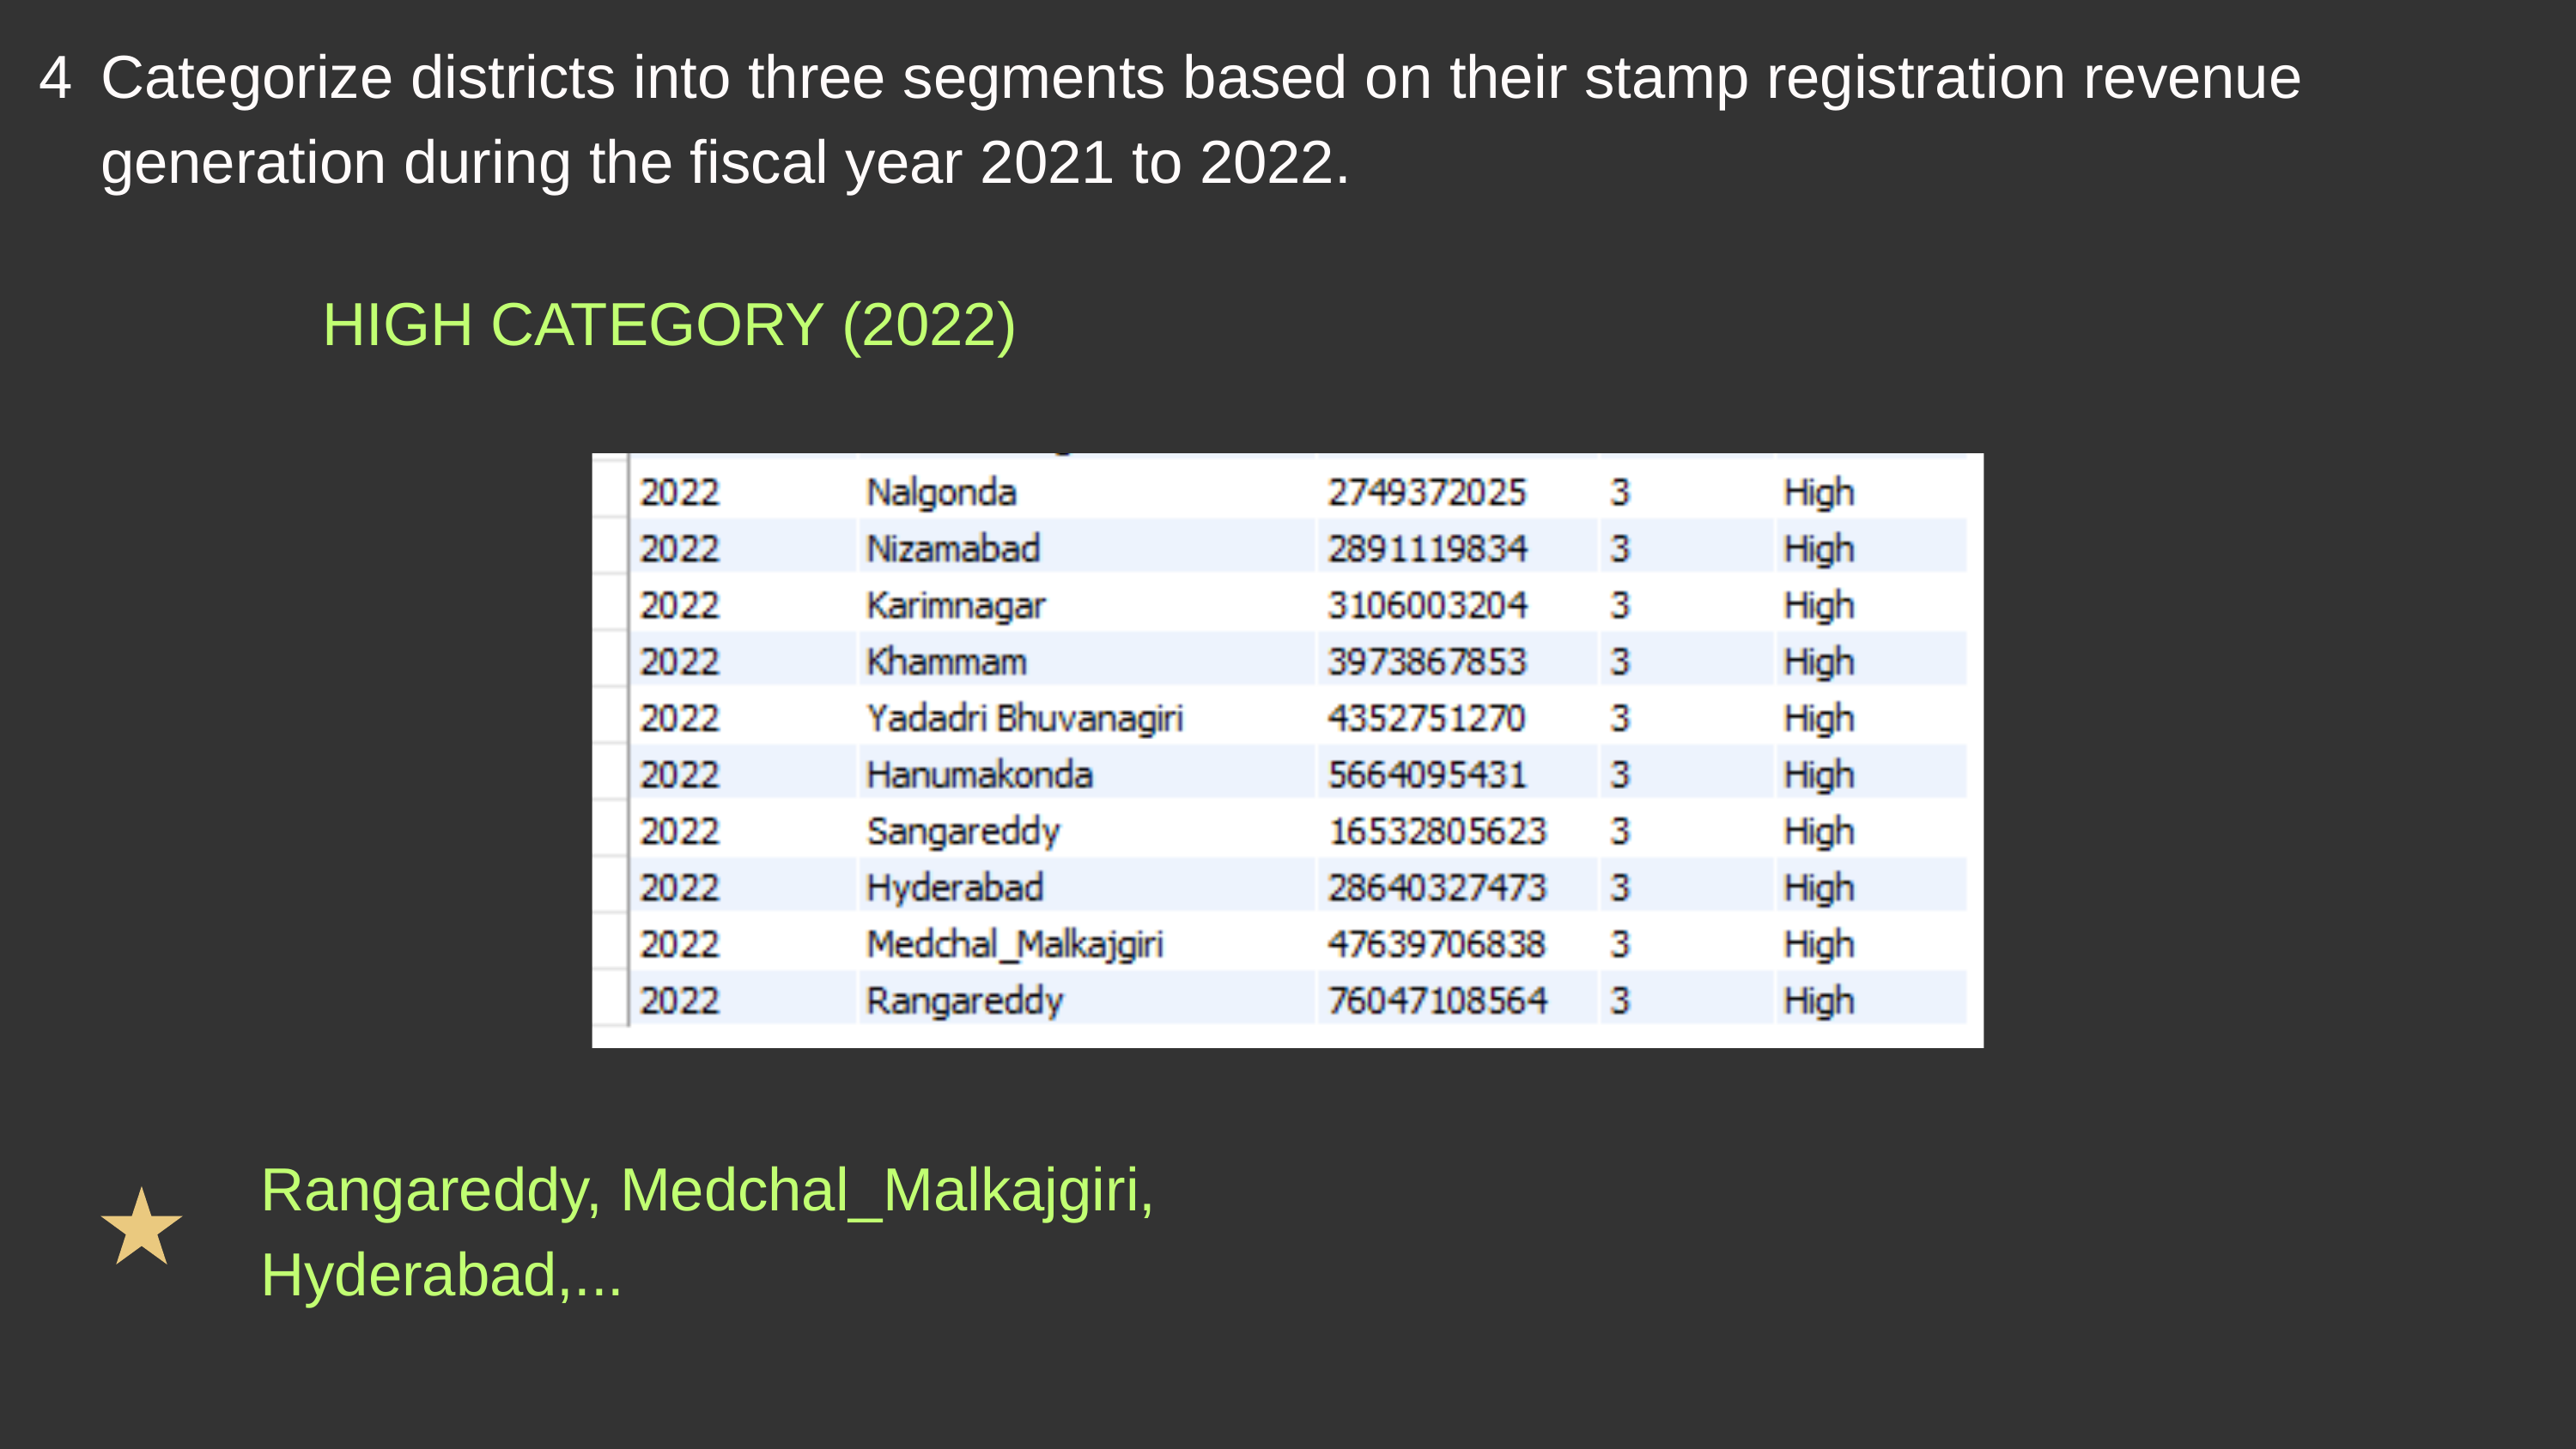

4
Categorize districts into three segments based on their stamp registration revenue generation during the fiscal year 2021 to 2022.
HIGH CATEGORY (2022)

Rangareddy, Medchal_Malkajgiri, Hyderabad,...